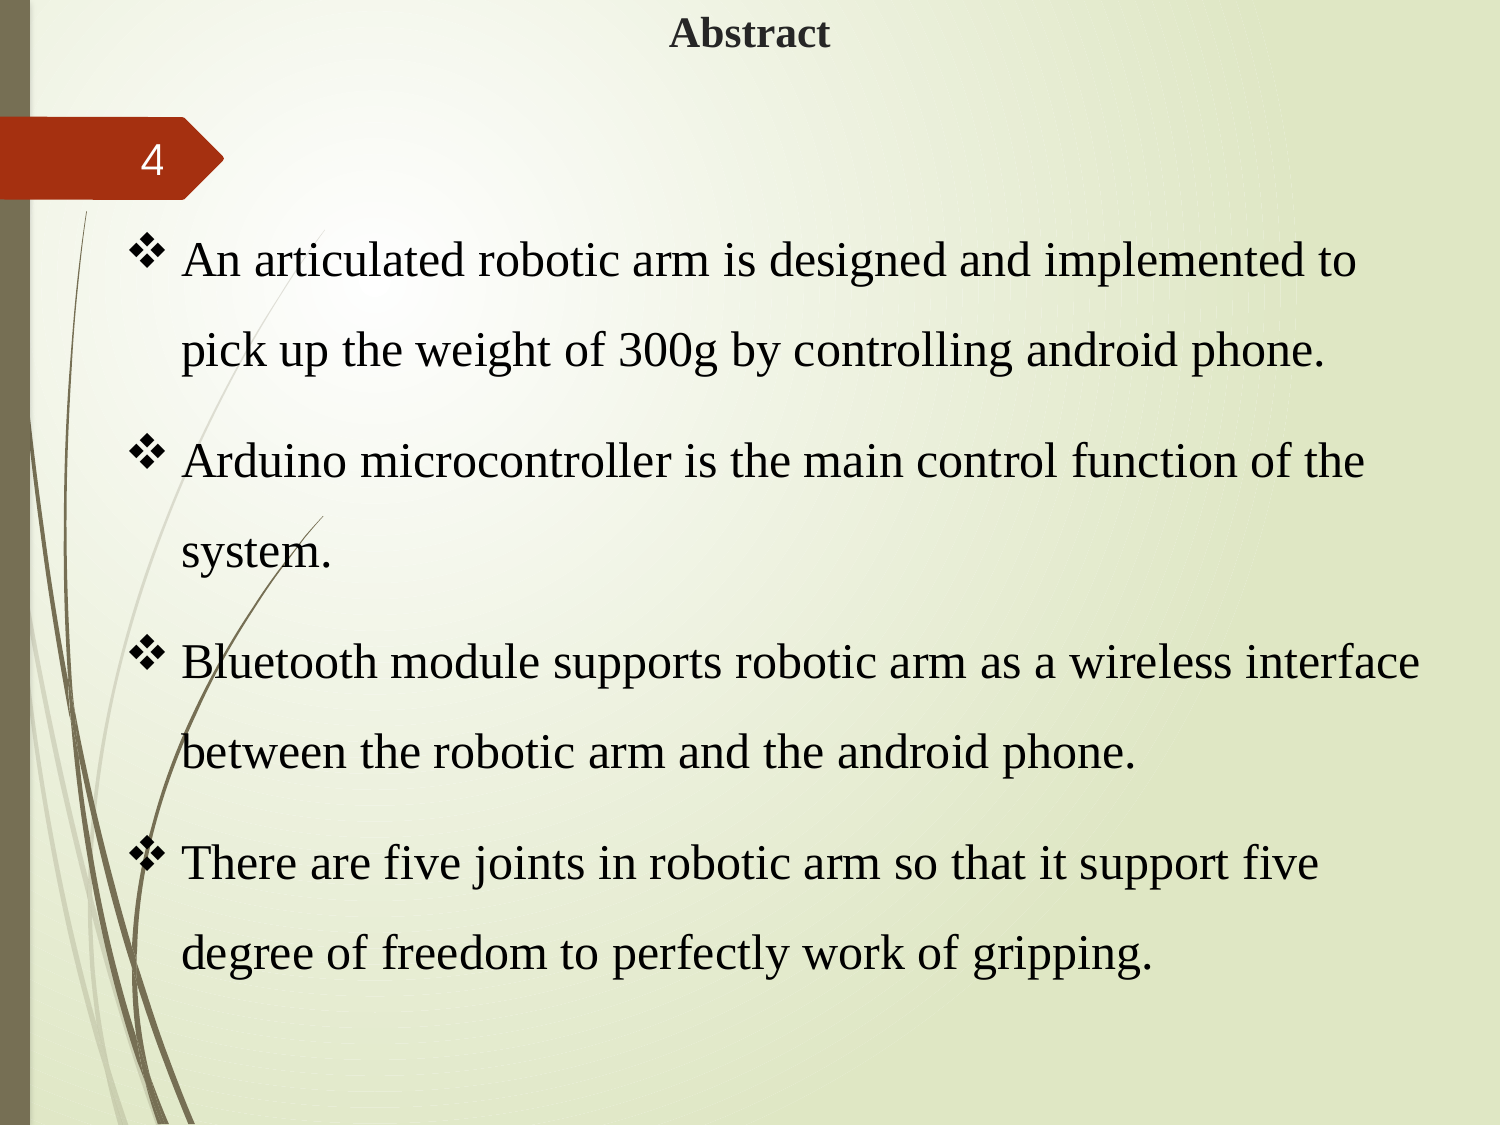

# Abstract
4
An articulated robotic arm is designed and implemented to pick up the weight of 300g by controlling android phone.
Arduino microcontroller is the main control function of the system.
Bluetooth module supports robotic arm as a wireless interface between the robotic arm and the android phone.
There are five joints in robotic arm so that it support five degree of freedom to perfectly work of gripping.